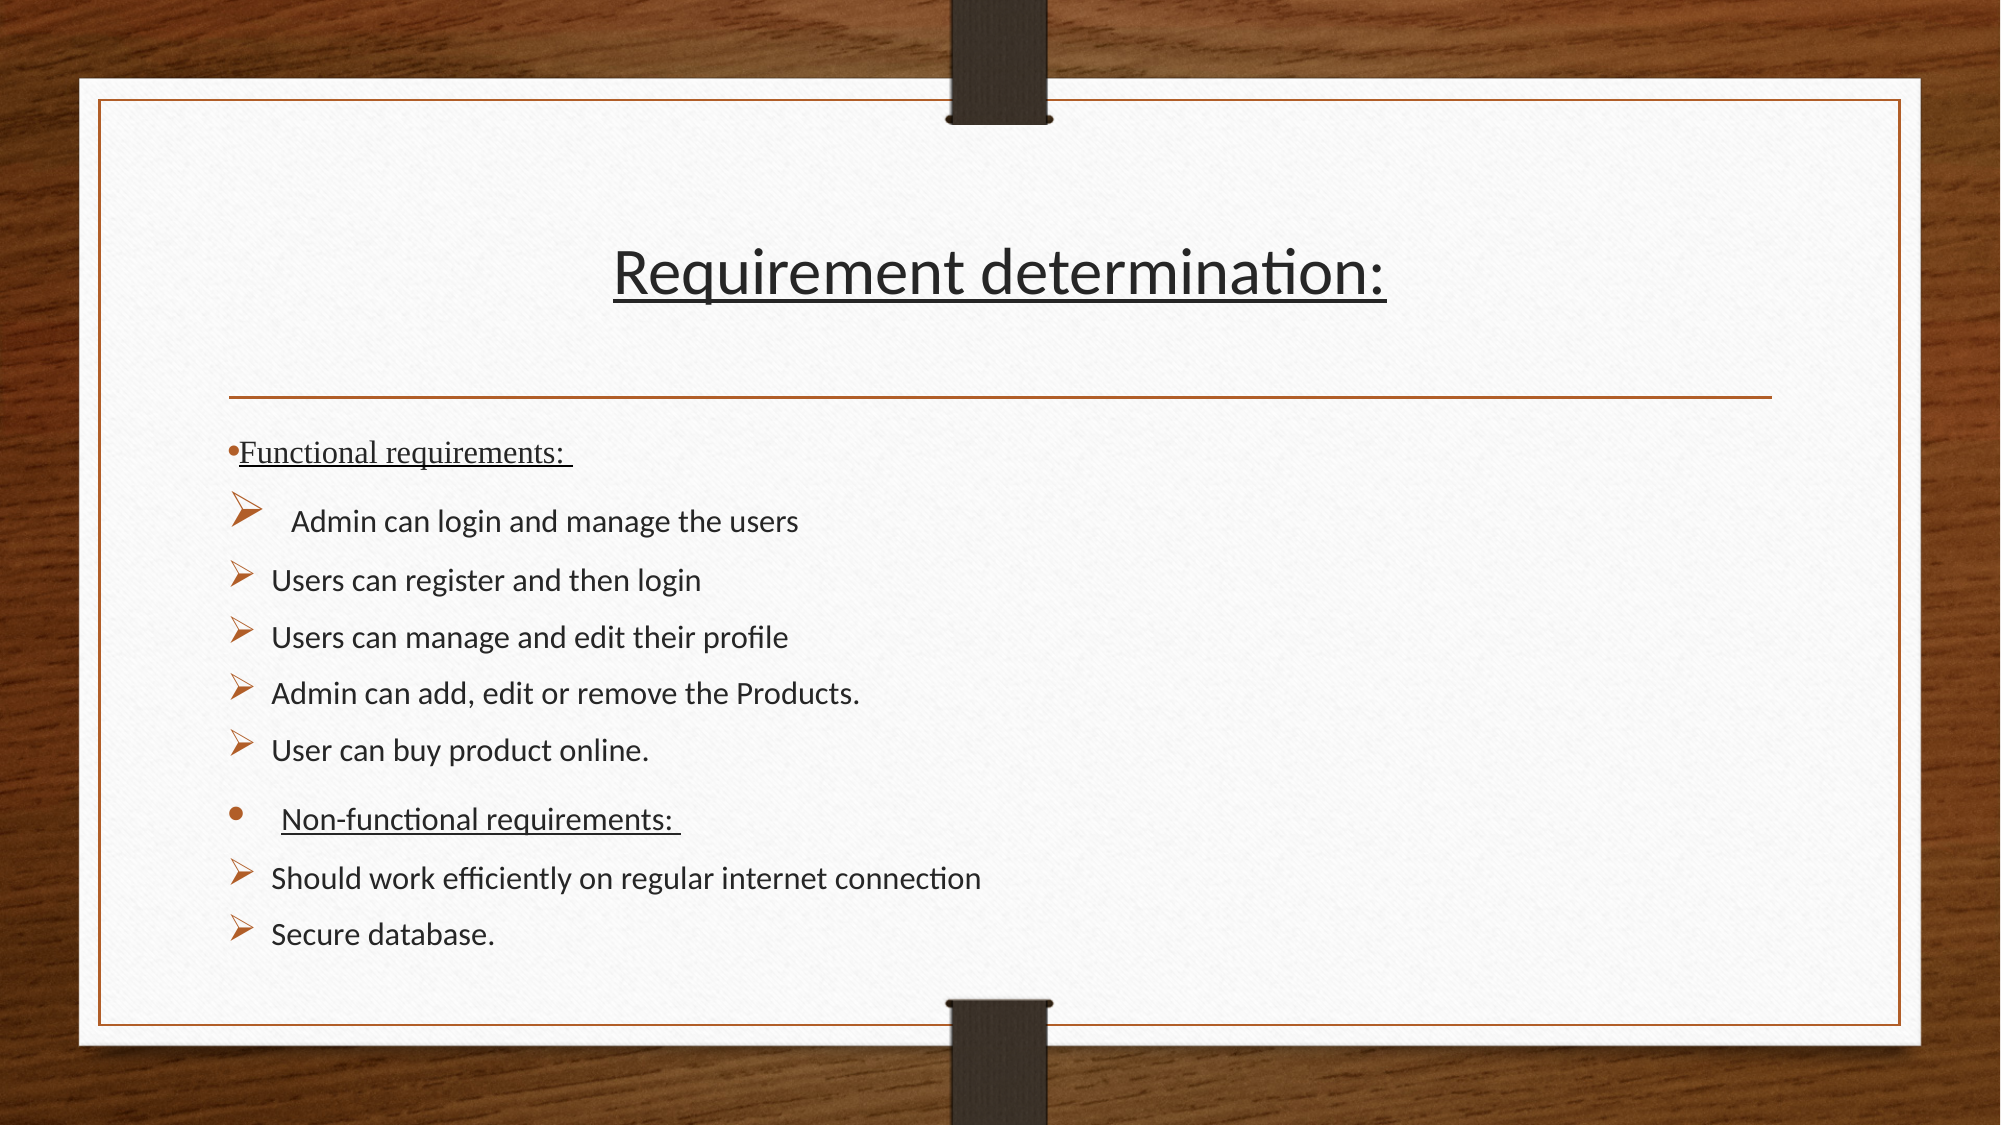

# Requirement determination:
Functional requirements:
  Admin can login and manage the users
Users can register and then login
Users can manage and edit their profile
Admin can add, edit or remove the Products.
User can buy product online.
 Non-functional requirements:
Should work efficiently on regular internet connection
Secure database.